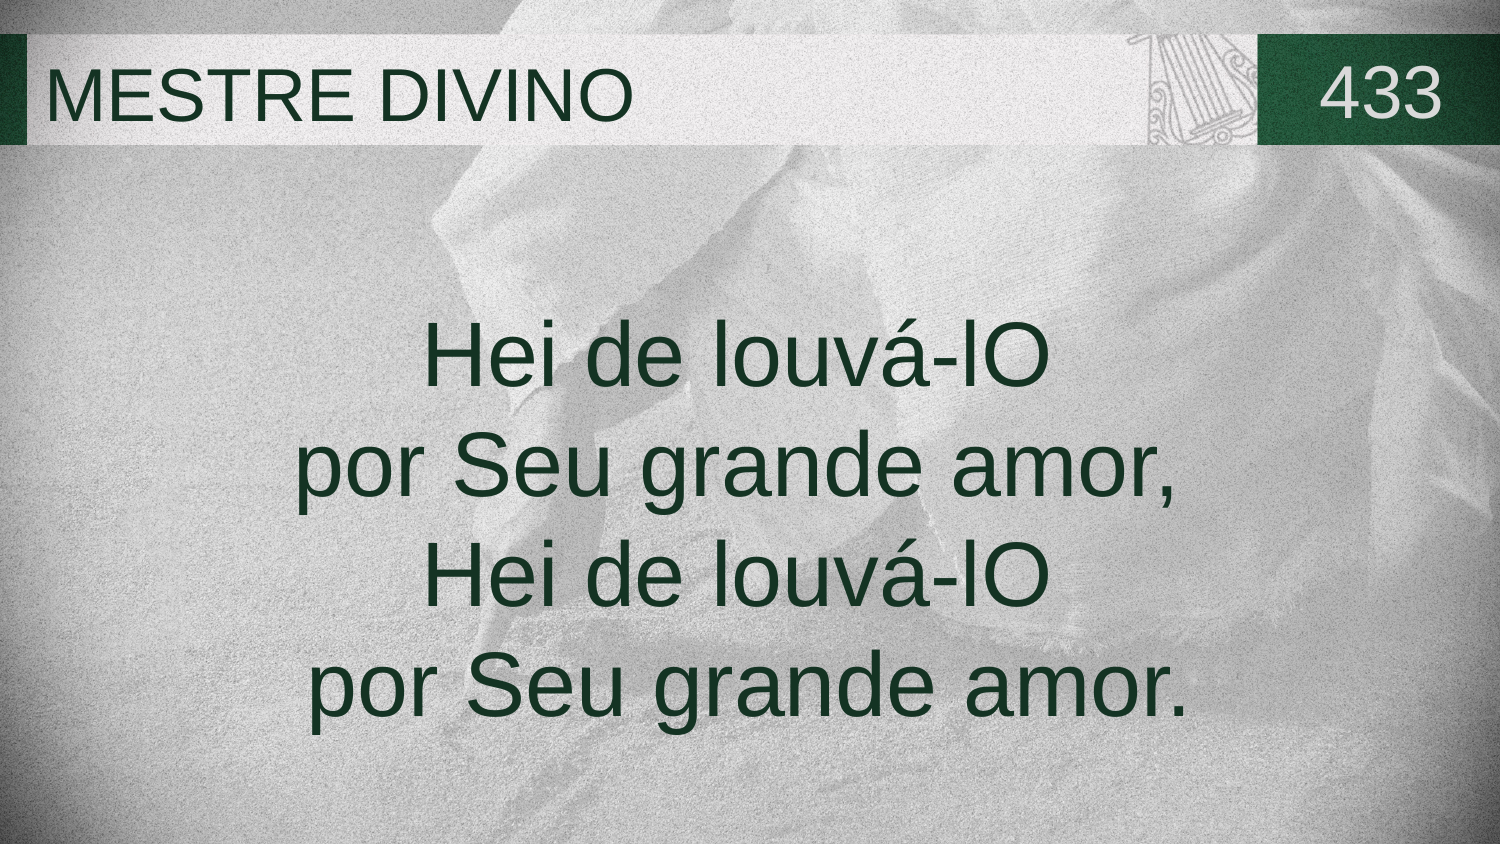

# MESTRE DIVINO
433
Hei de louvá-lO
por Seu grande amor,
Hei de louvá-lO
por Seu grande amor.